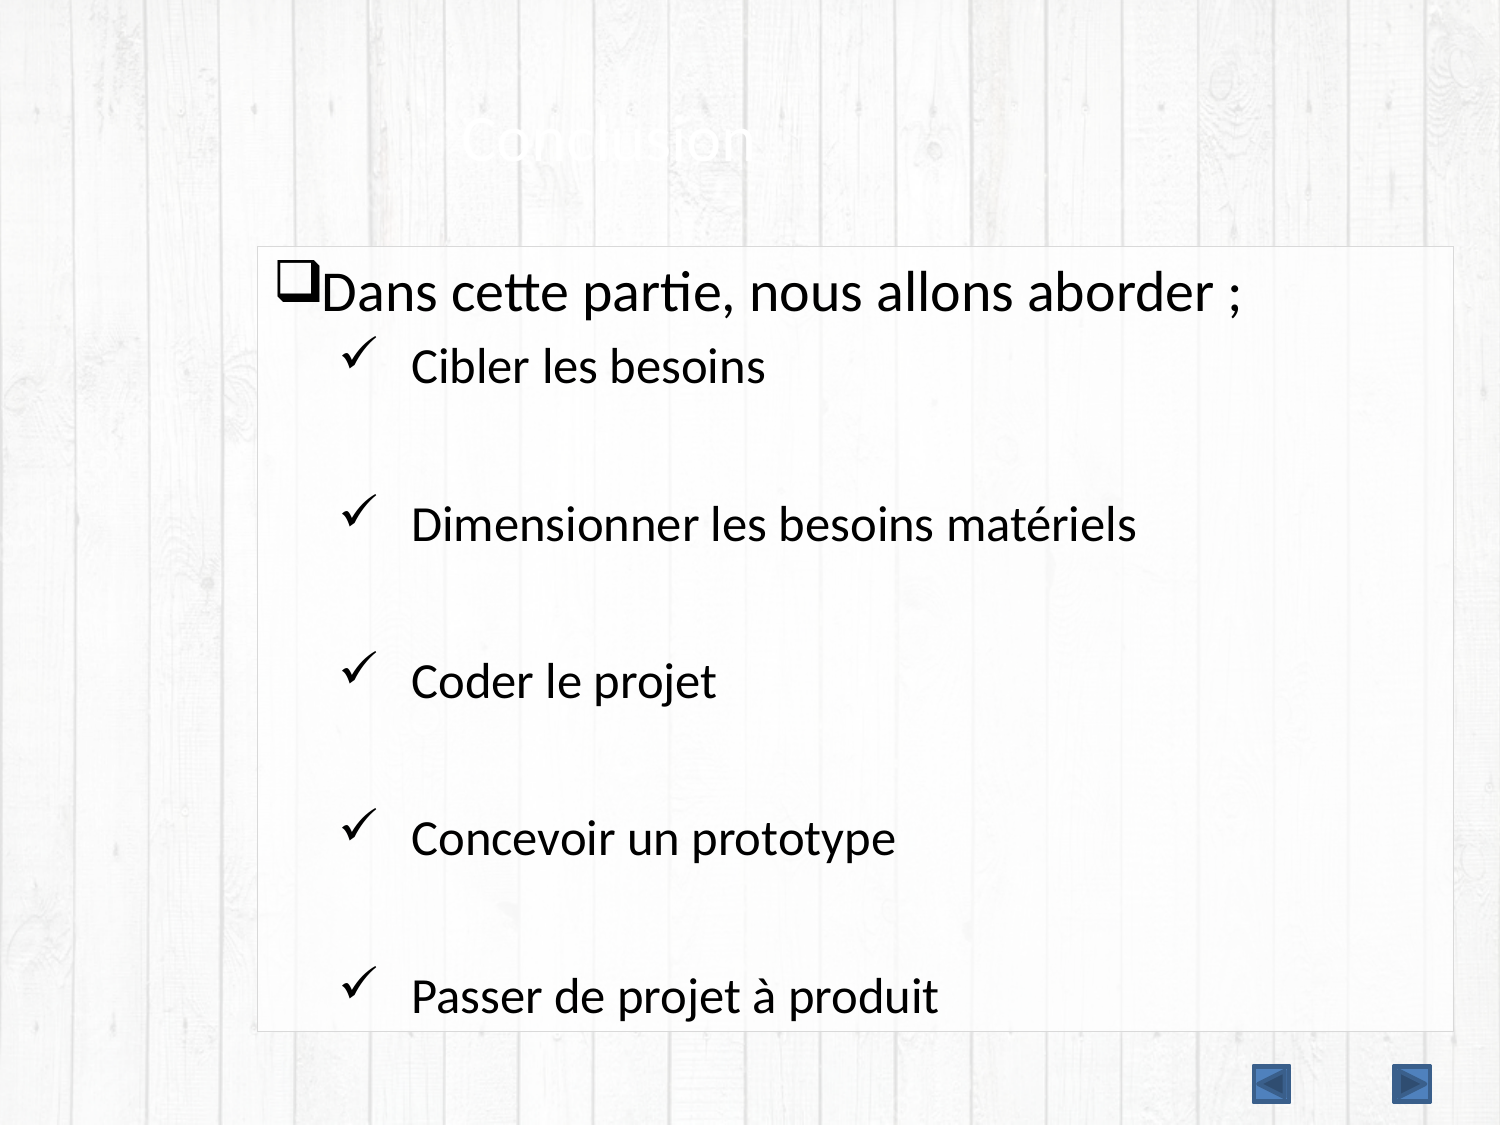

# Conclusion
Dans cette partie, nous allons aborder ;
Cibler les besoins

Dimensionner les besoins matériels

Coder le projet

Concevoir un prototype

Passer de projet à produit